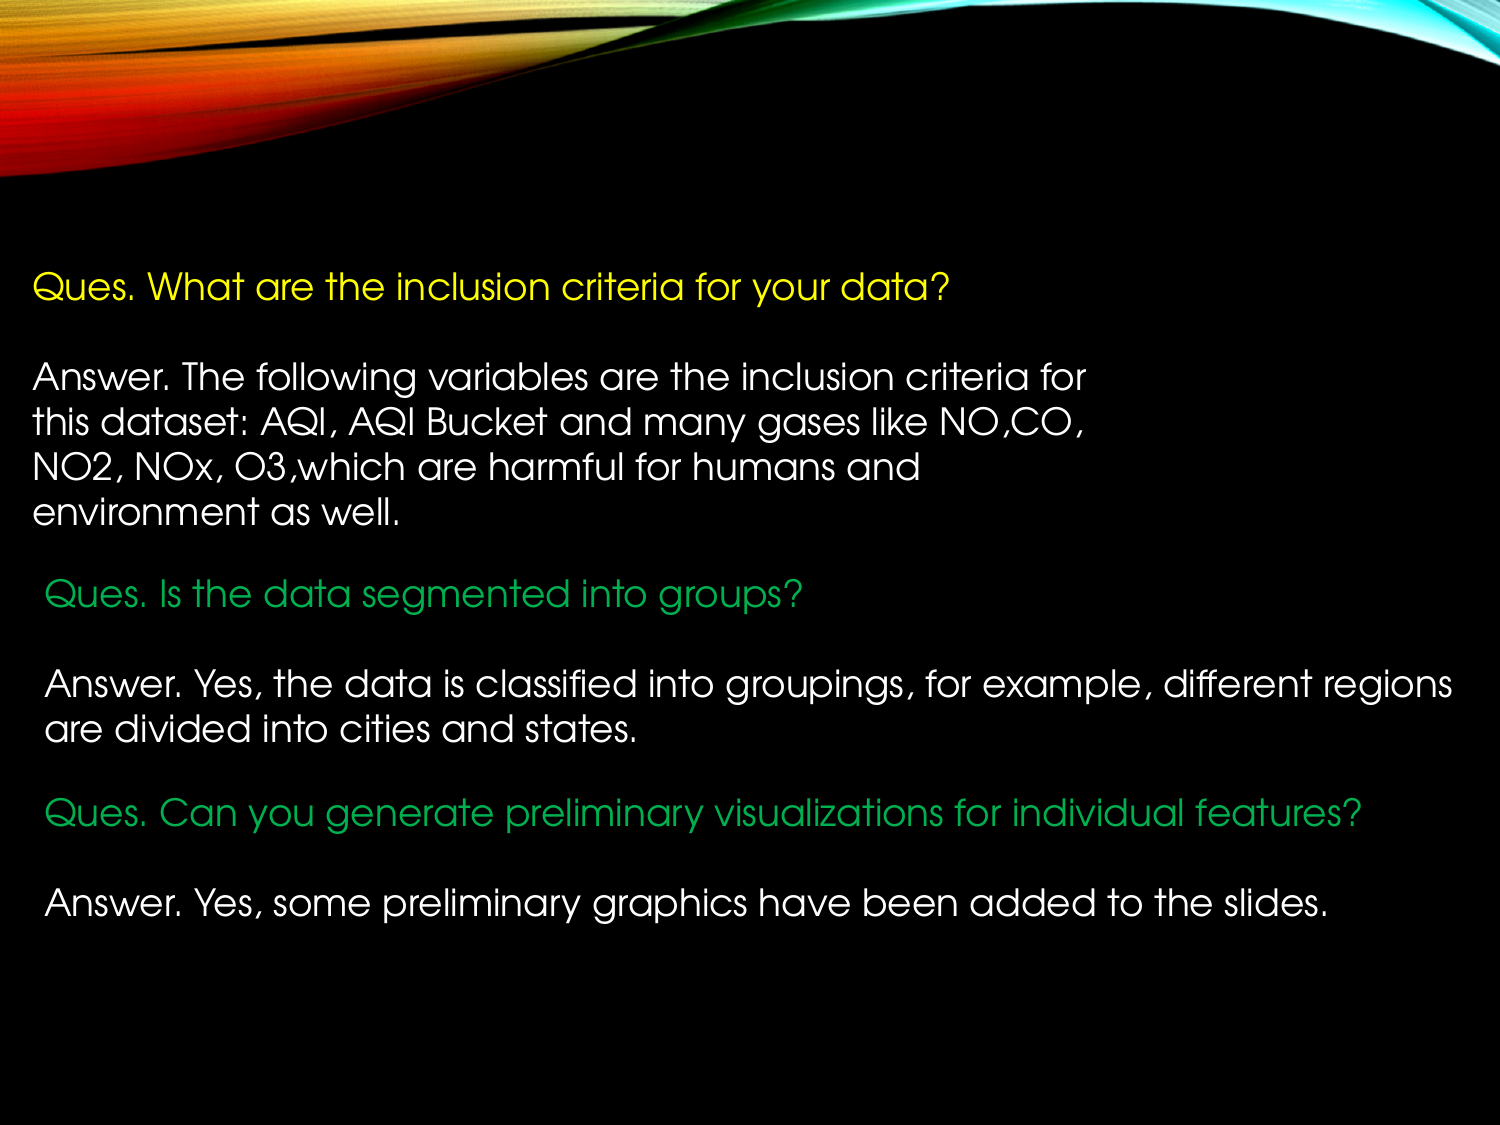

Ques. What are the inclusion criteria for your data?

Answer. The following variables are the inclusion criteria for this dataset: AQI, AQI Bucket and many gases like NO,CO, NO2, NOx, O3,which are harmful for humans and environment as well.
Ques. Is the data segmented into groups?

Answer. Yes, the data is classified into groupings, for example, different regions are divided into cities and states.
Ques. Can you generate preliminary visualizations for individual features?

Answer. Yes, some preliminary graphics have been added to the slides.